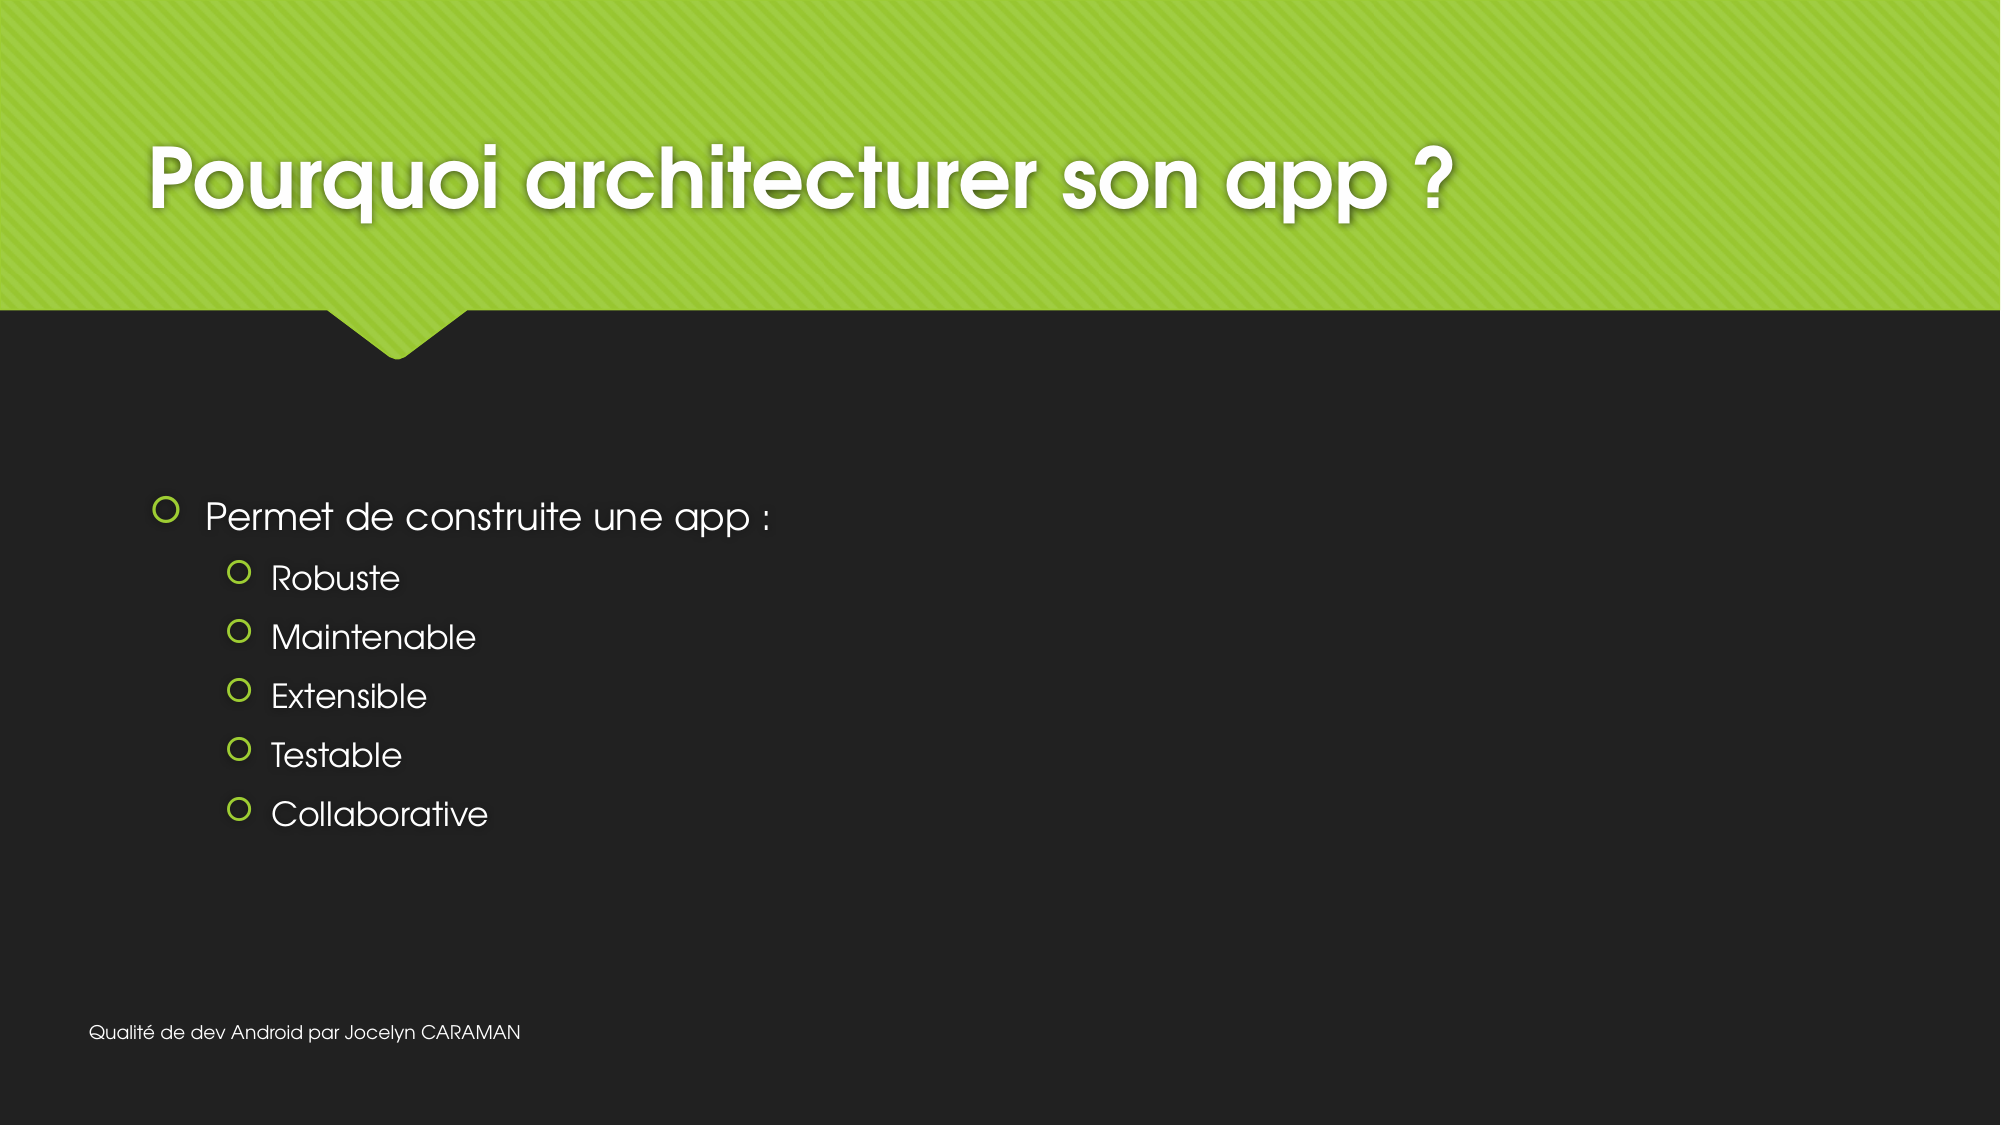

# Pourquoi architecturer son app ?
Permet de construite une app :
Robuste
Maintenable
Extensible
Testable
Collaborative
Qualité de dev Android par Jocelyn CARAMAN